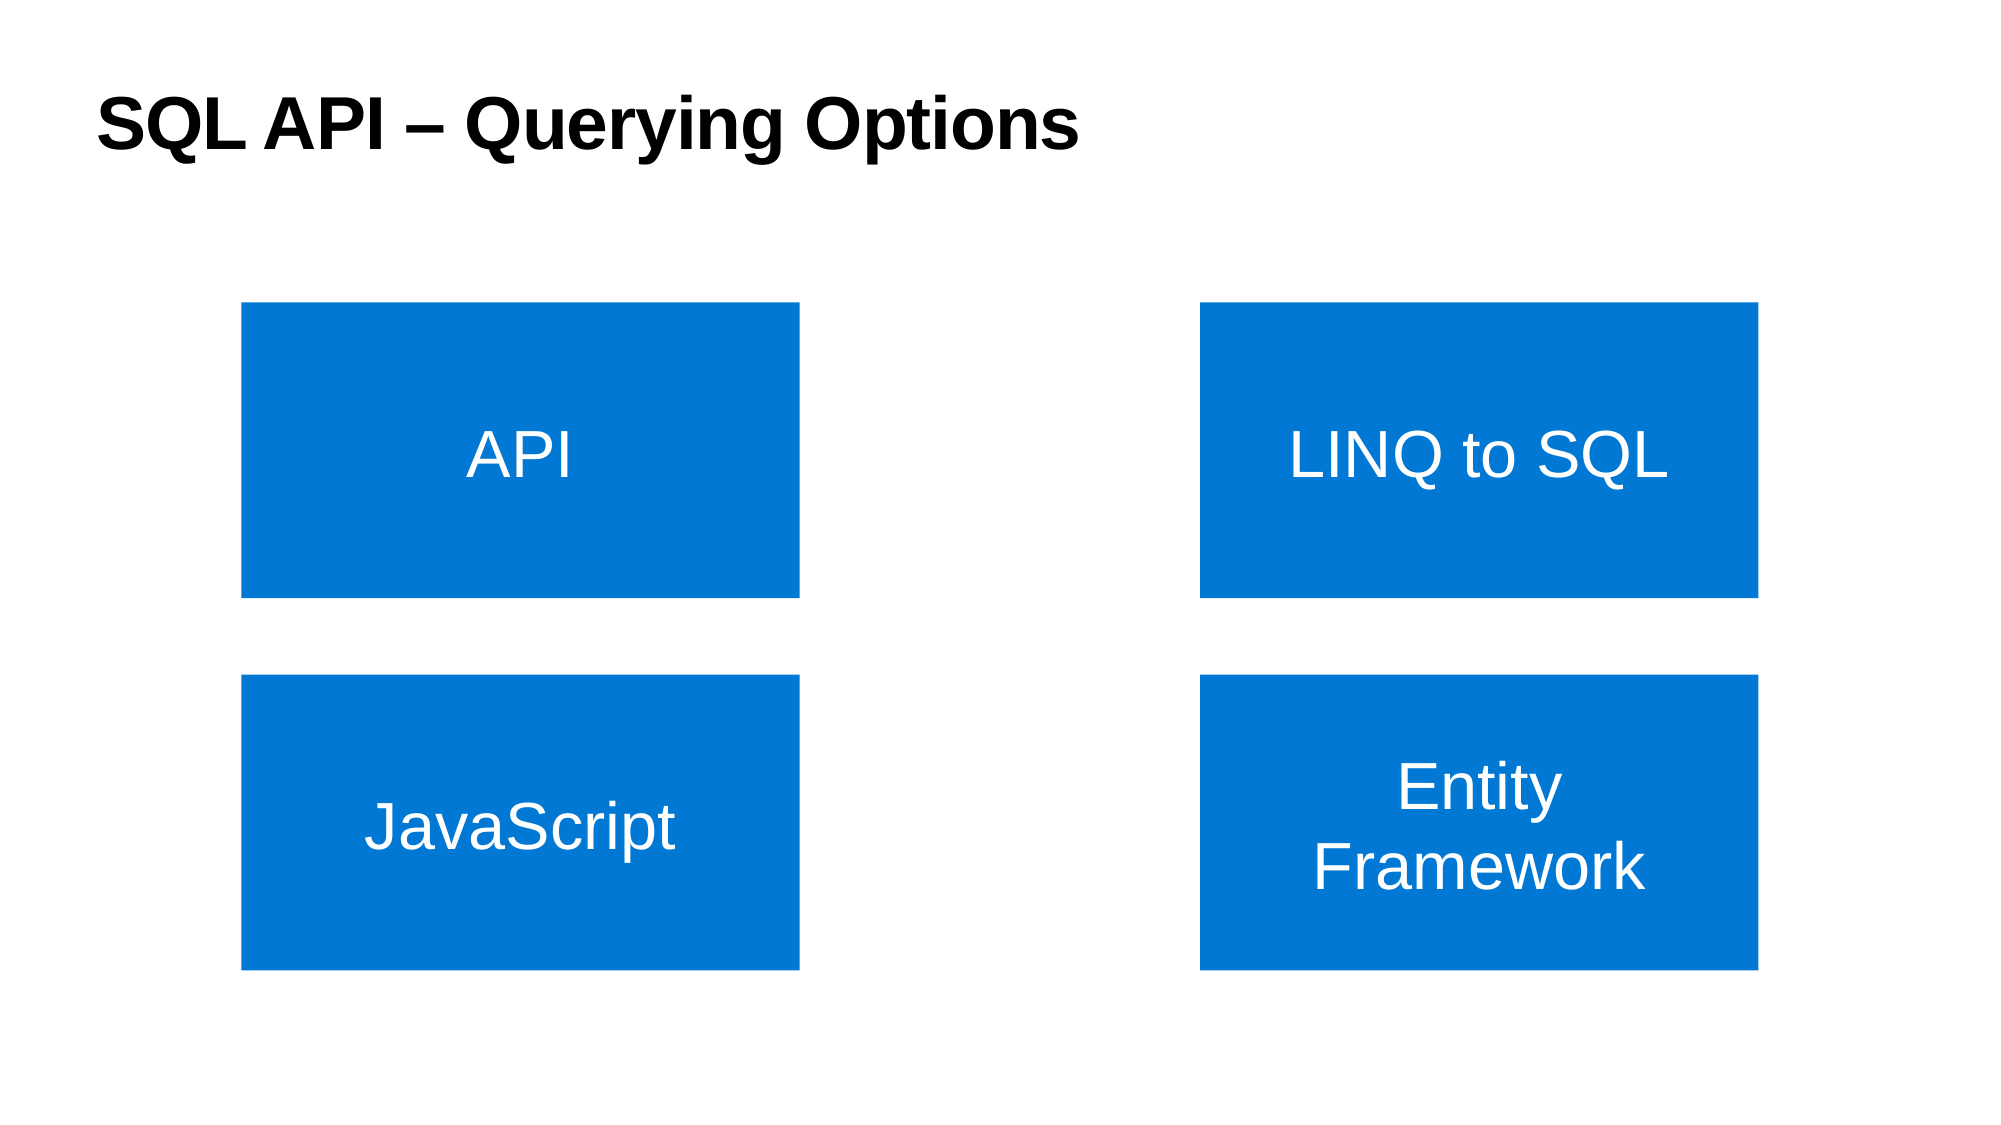

# SQL API – Querying Options
API
LINQ to SQL
JavaScript
Entity Framework